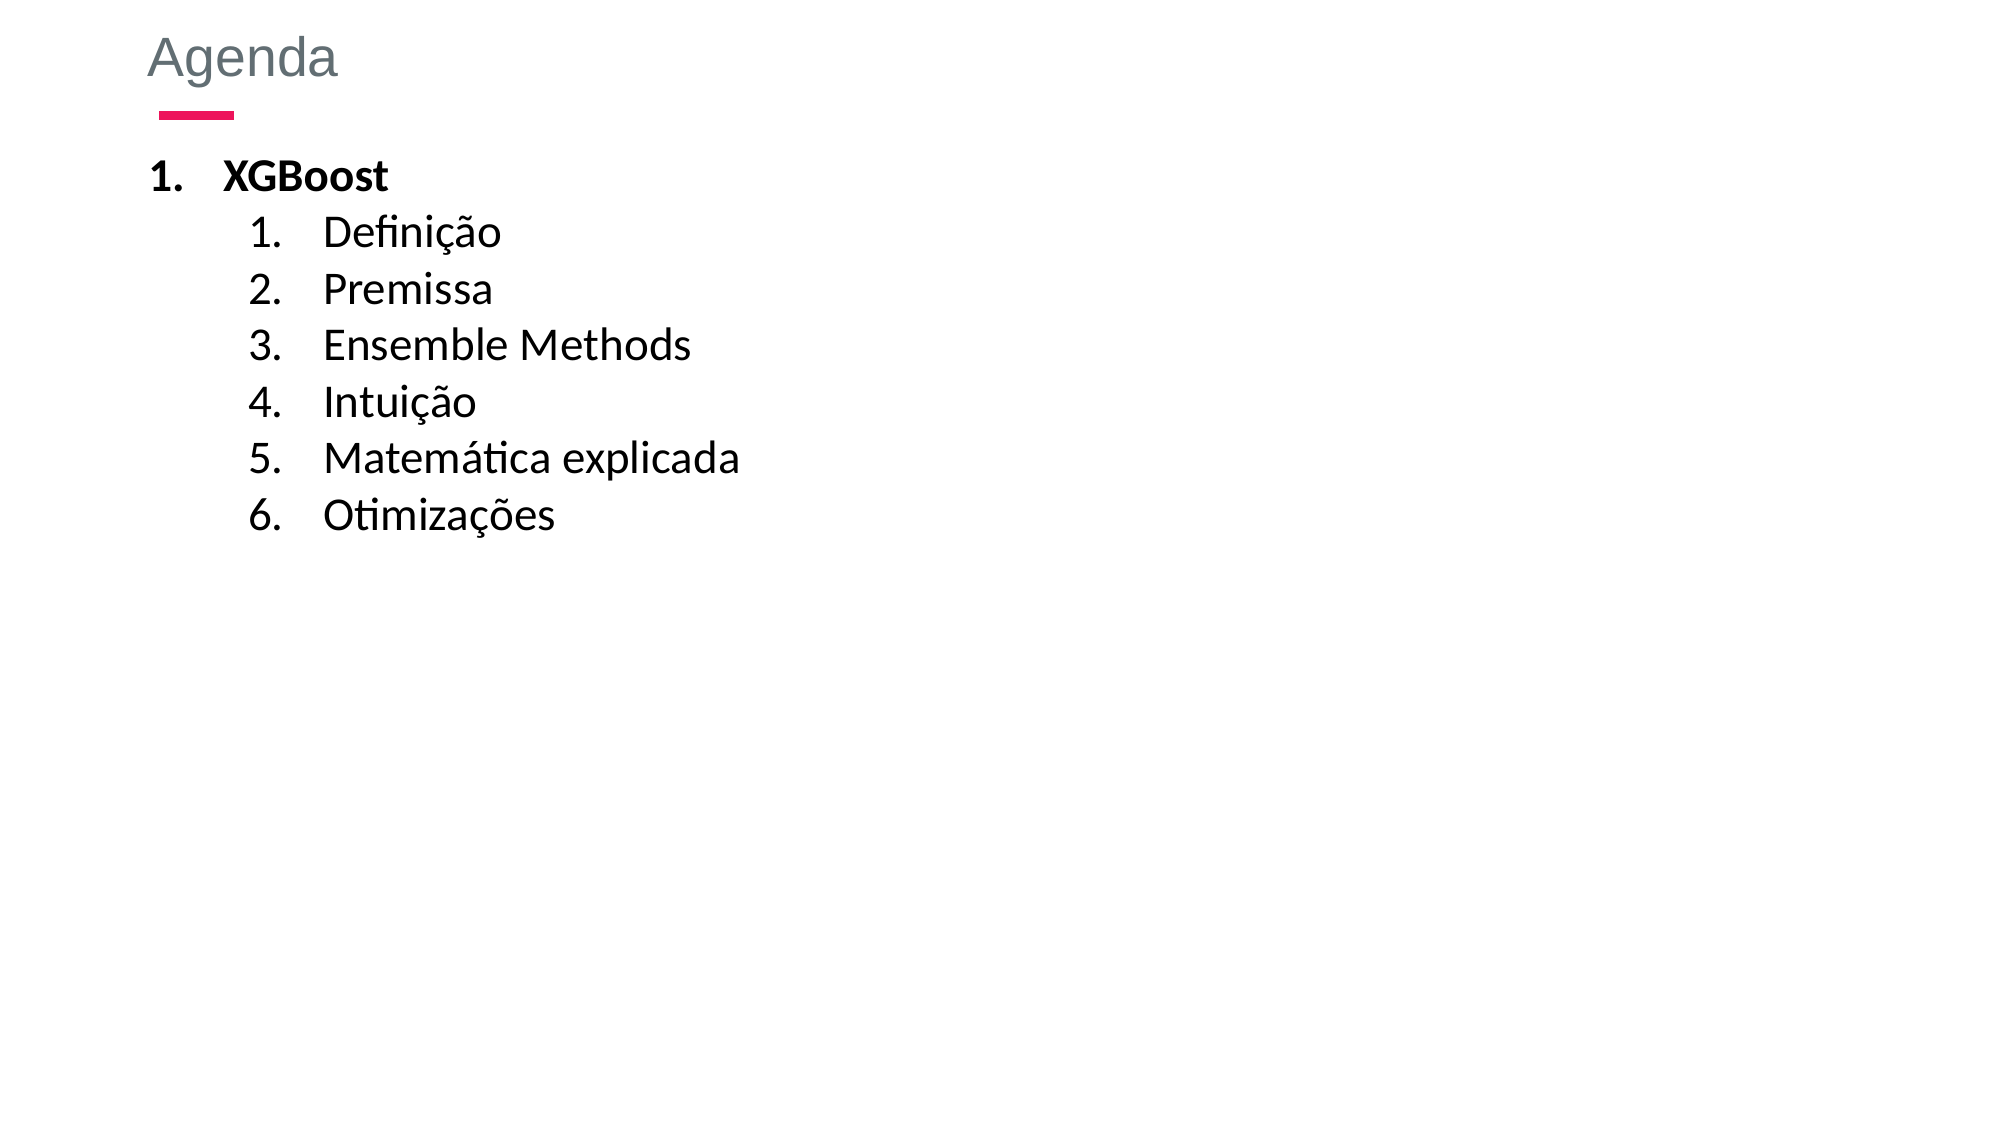

Agenda
XGBoost
Definição
Premissa
Ensemble Methods
Intuição
Matemática explicada
Otimizações